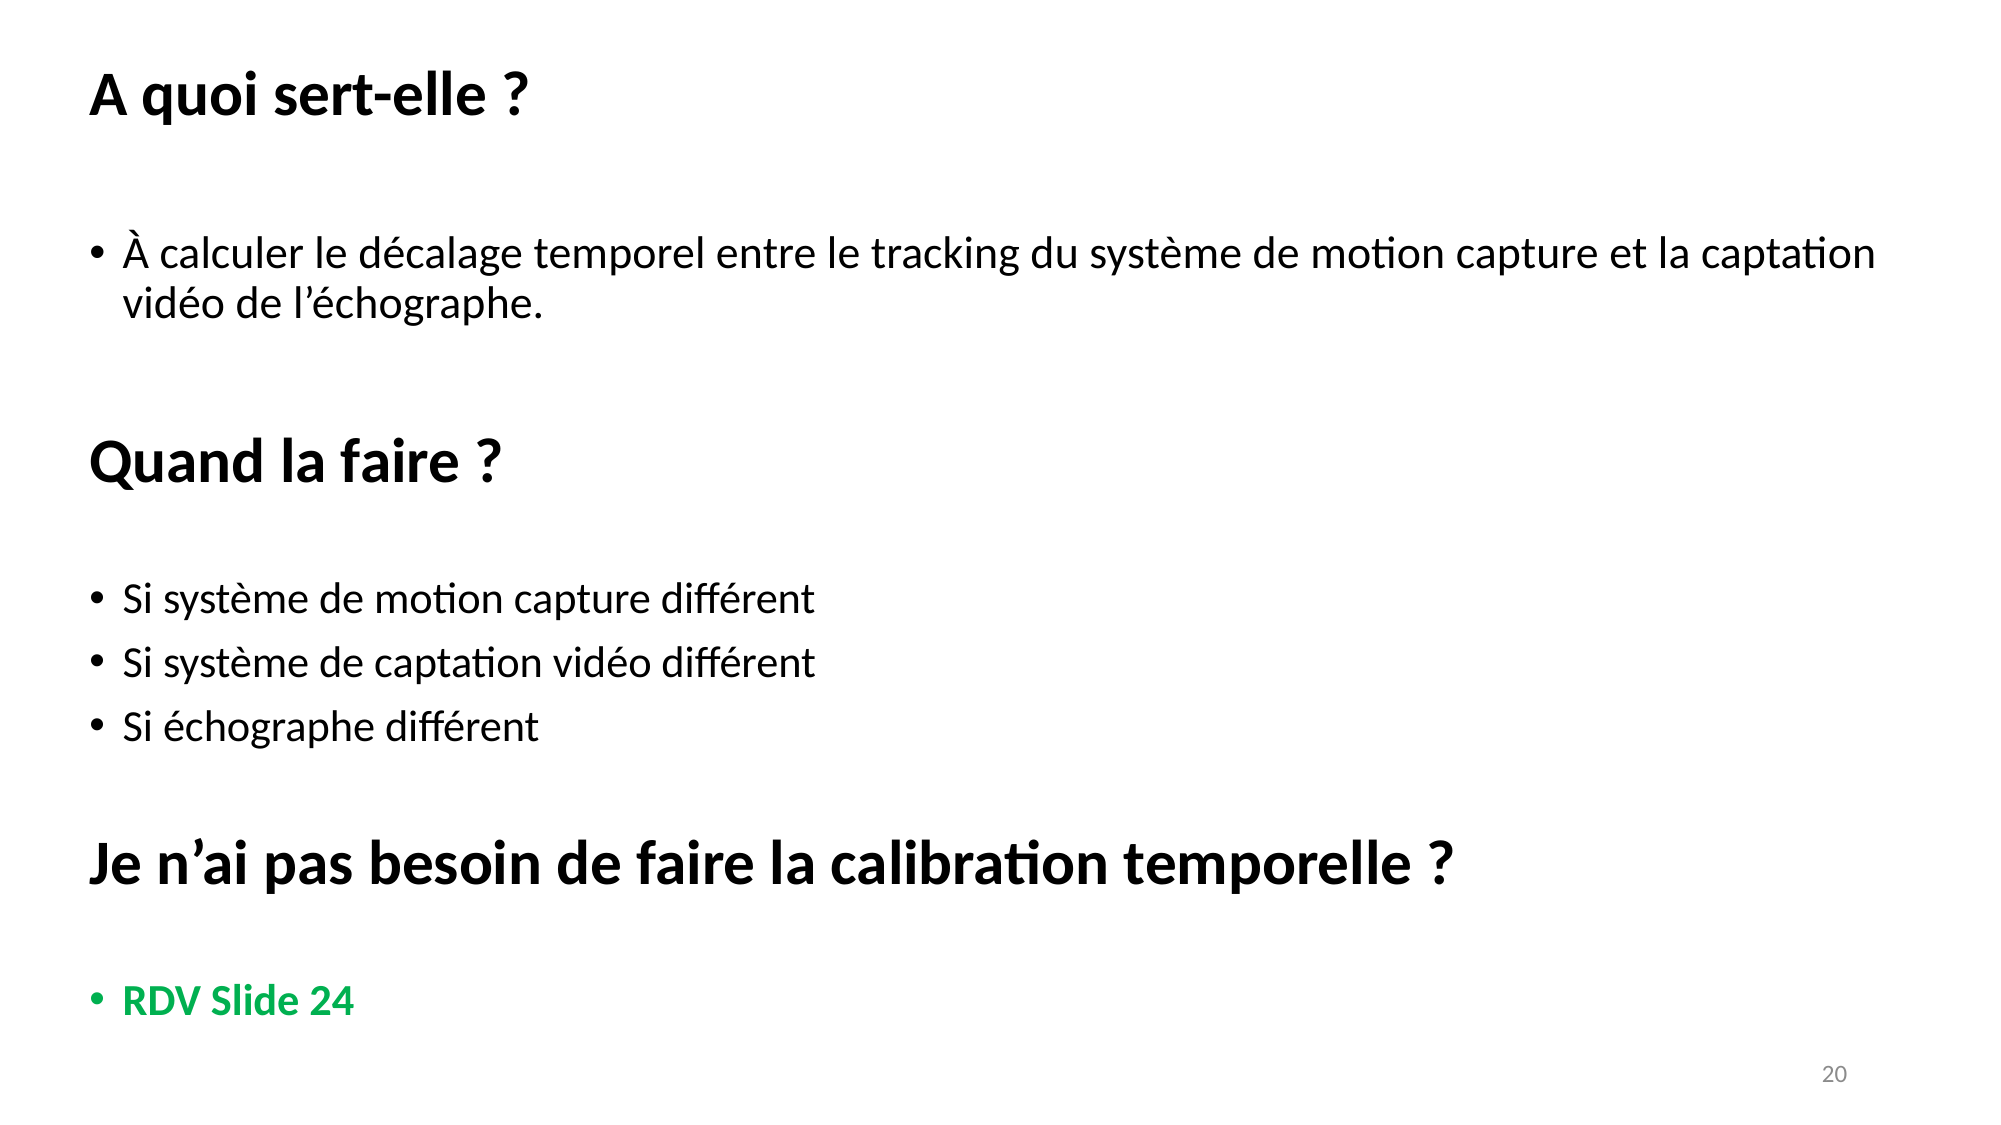

A quoi sert-elle ?

À calculer le décalage temporel entre le tracking du système de motion capture et la captation vidéo de l’échographe.

Quand la faire ?

Si système de motion capture différent
Si système de captation vidéo différent
Si échographe différent

Je n’ai pas besoin de faire la calibration temporelle ?

RDV Slide 24
20